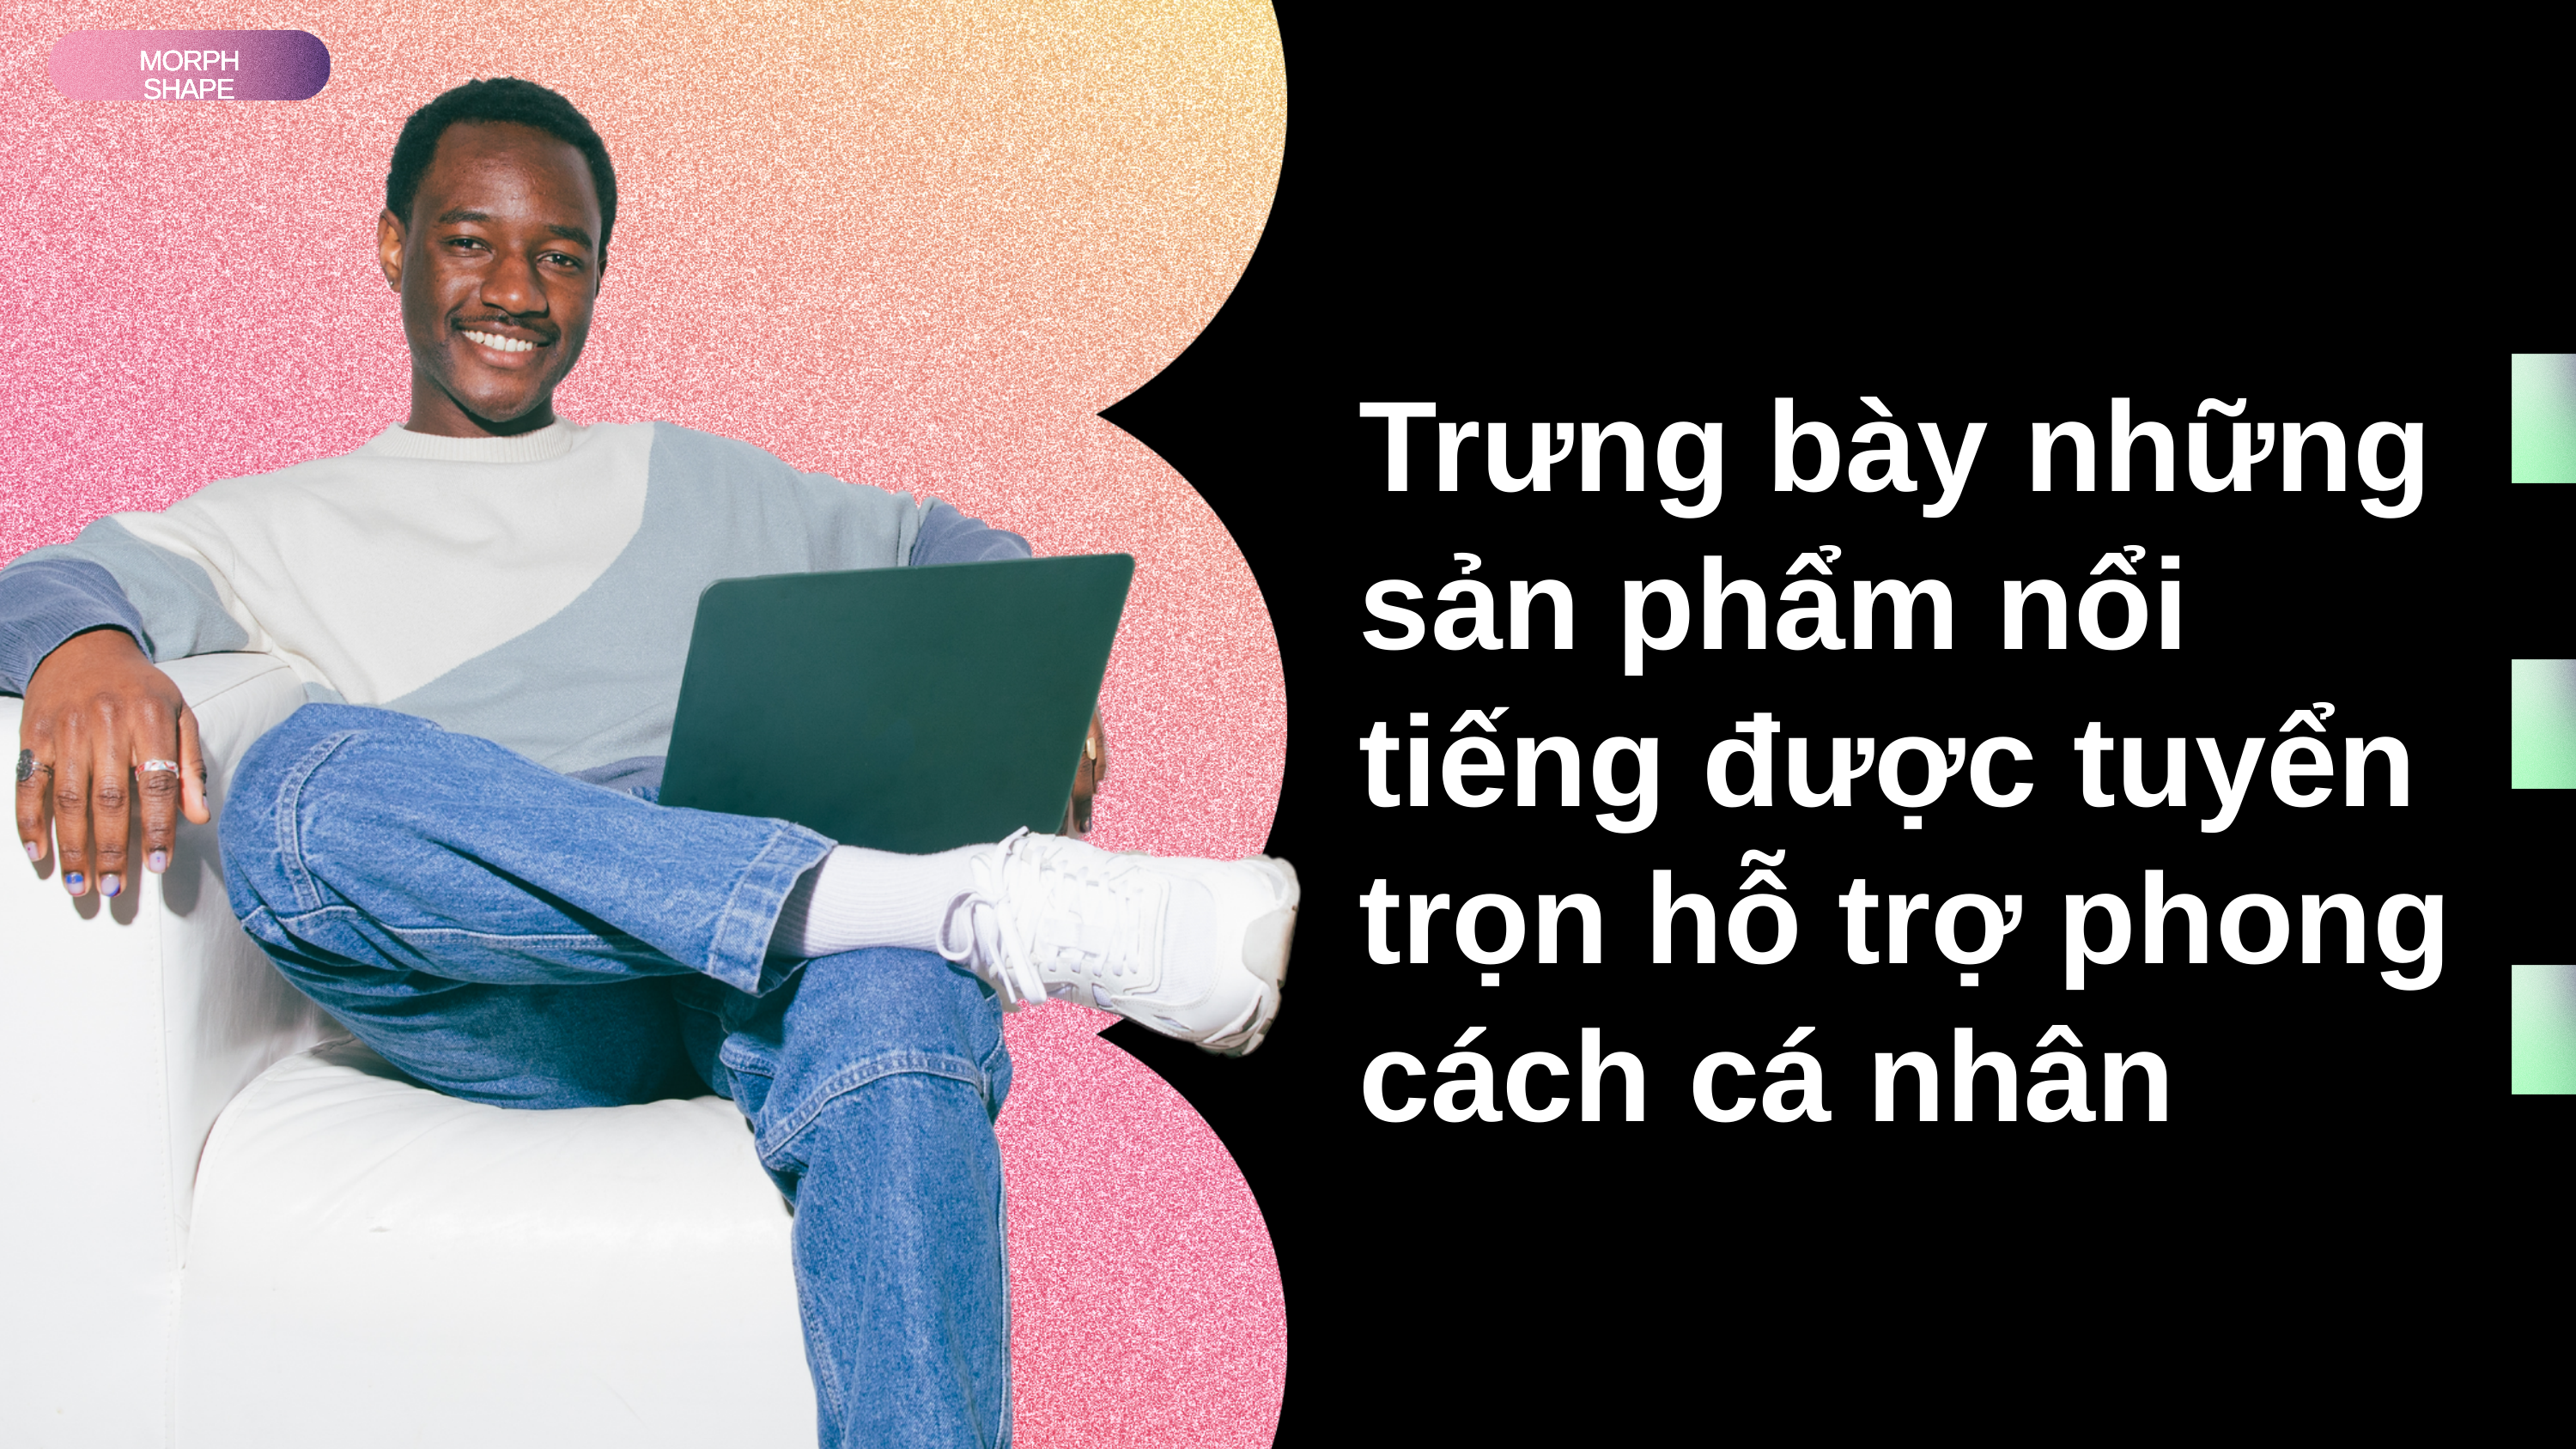

MORPH SHAPE
MORPH SHAPE
MORPH SHAPE
MORPH SHAPE
MORPH SHAPE

Trưng bày những sản phẩm nổi tiếng được tuyển trọn hỗ trợ phong cách cá nhân
Who we are?
Briefly elaborate on what you want to discuss. Lorem ipsum dolor sit amet, consectetur adipiscing elit, sed do eiusmod tempor incididunt ut labore.
INTRODUCTION

What we do?
Briefly elaborate on what you want to discuss. Lorem ipsum dolor sit amet, consectetur adipiscing elit, sed do eiusmod tempor incididunt ut labore.

Why we do?
Briefly elaborate on what you want to discuss. Lorem ipsum dolor sit amet, consectetur adipiscing elit, sed do eiusmod tempor incididunt ut labore.
Our Company